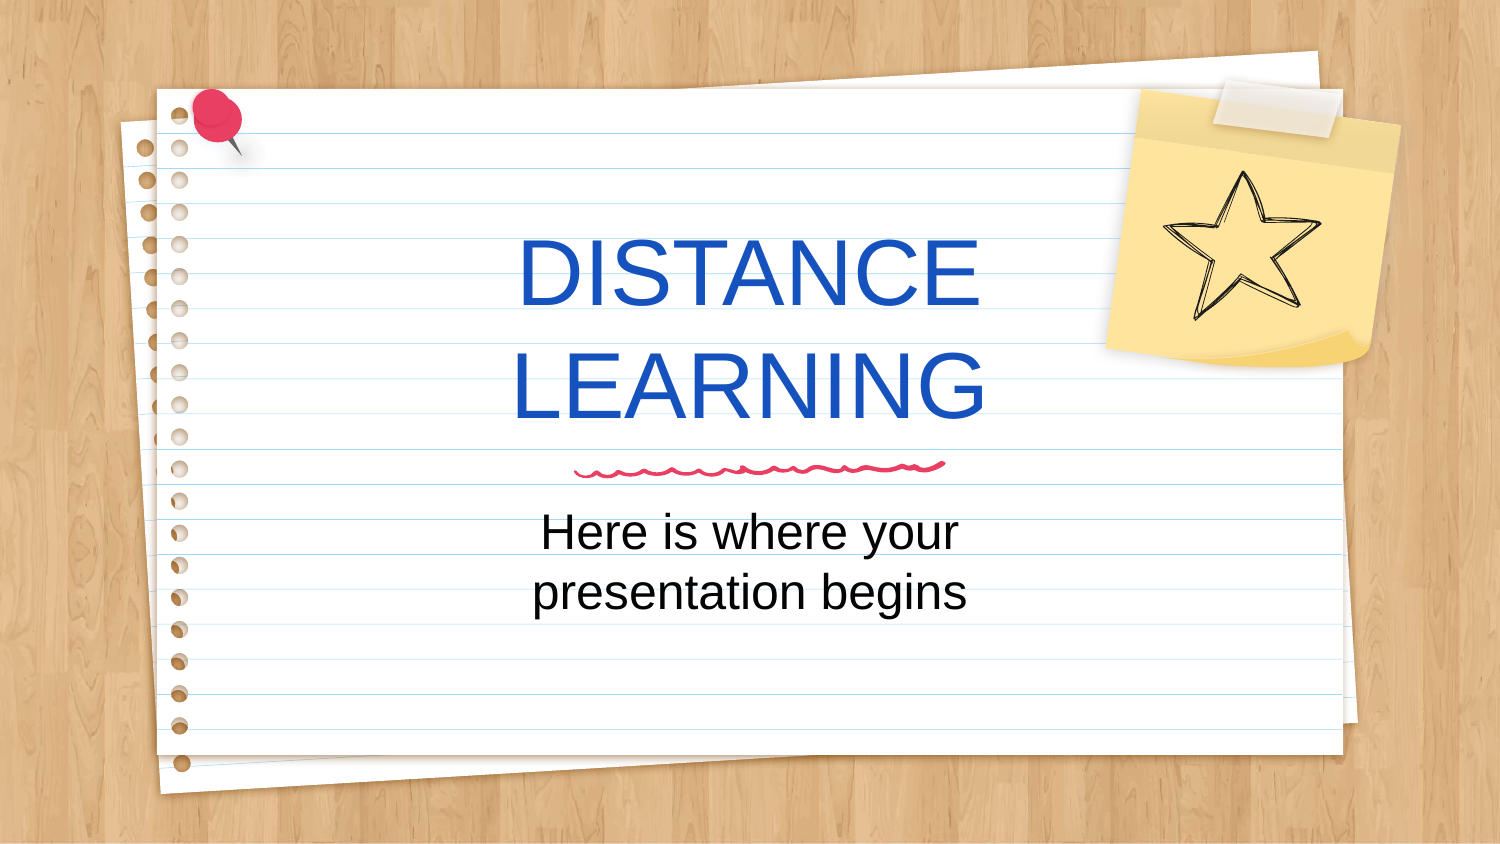

# DISTANCE LEARNING

Here is where your presentation begins